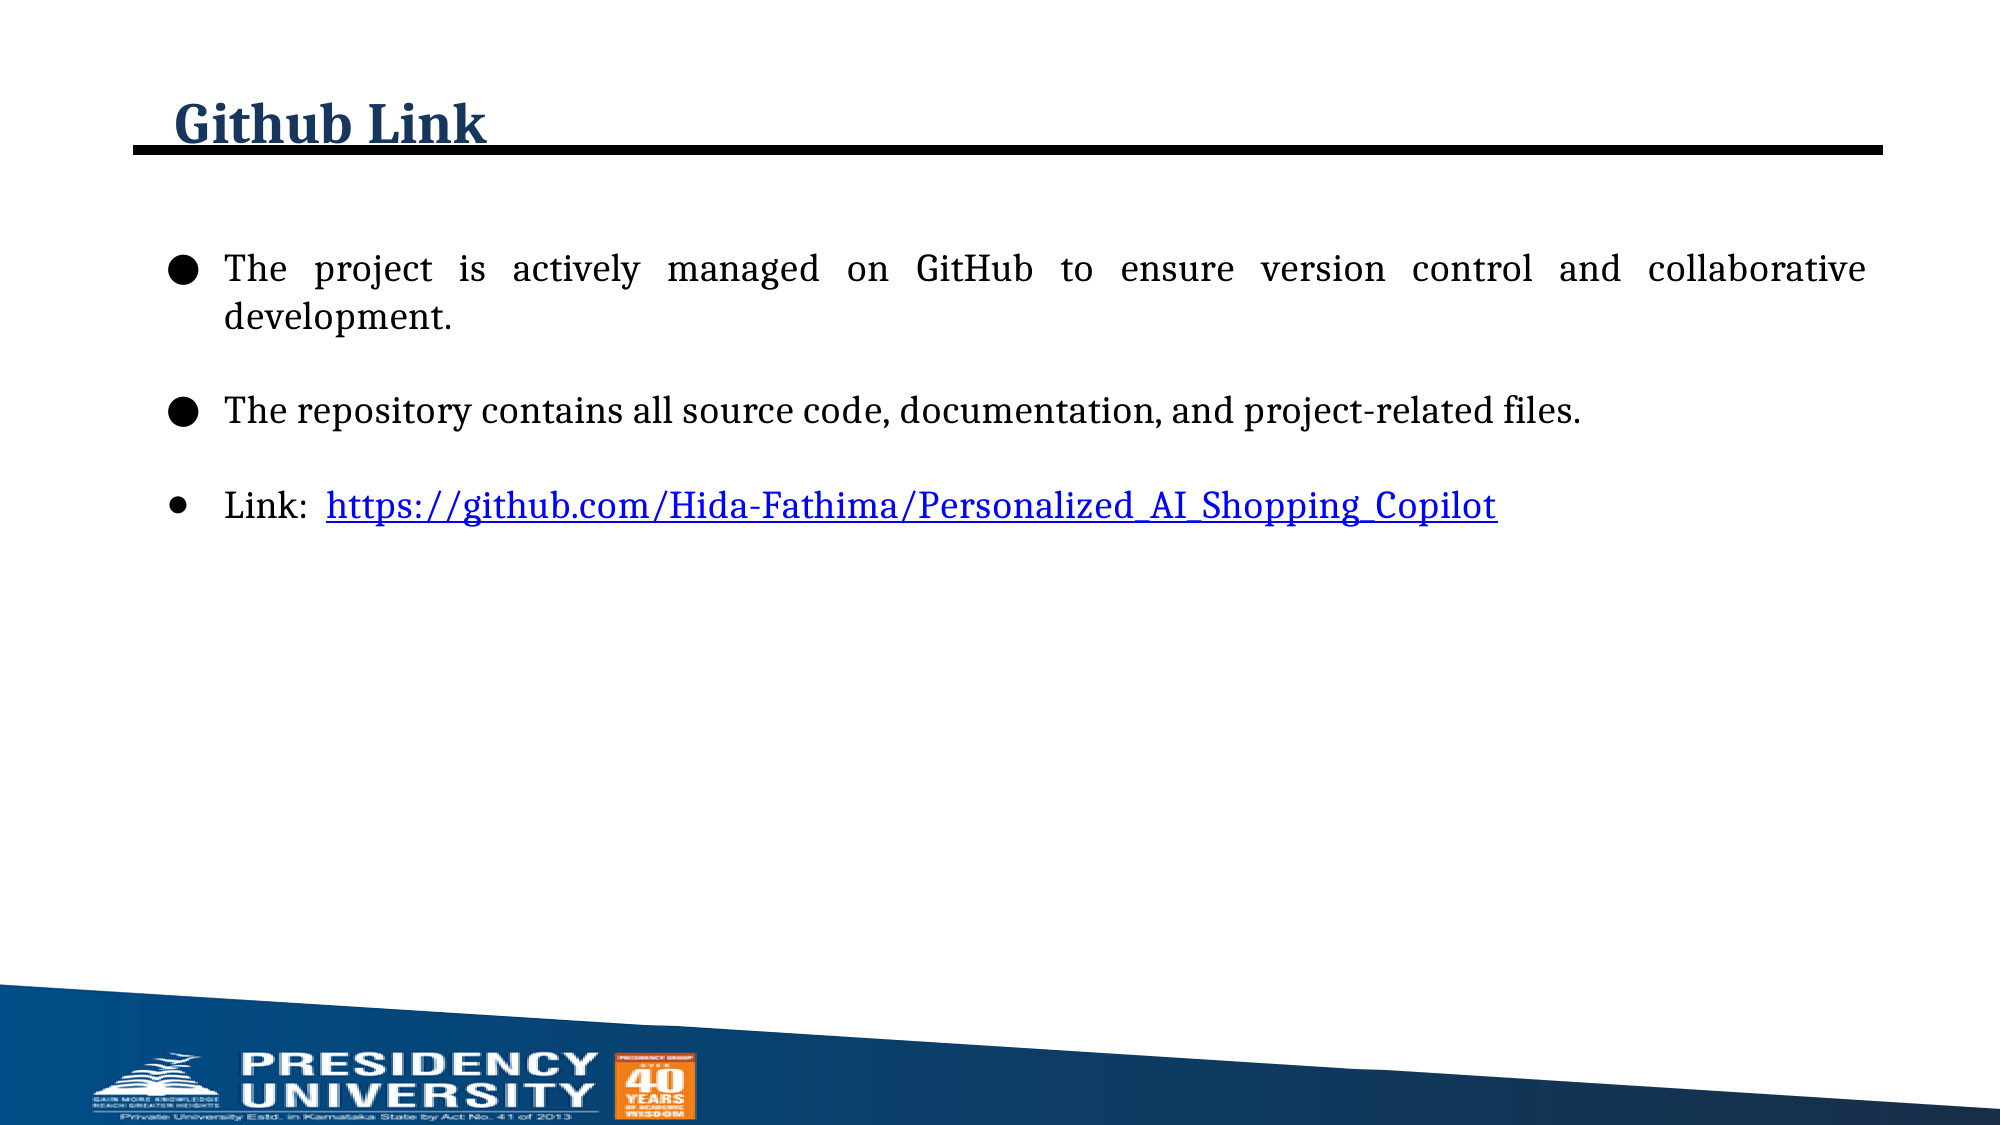

# Github Link

The project is actively managed on GitHub to ensure version control and collaborative development.

The repository contains all source code, documentation, and project-related files.

Link:  https://github.com/Hida-Fathima/Personalized_AI_Shopping_Copilot